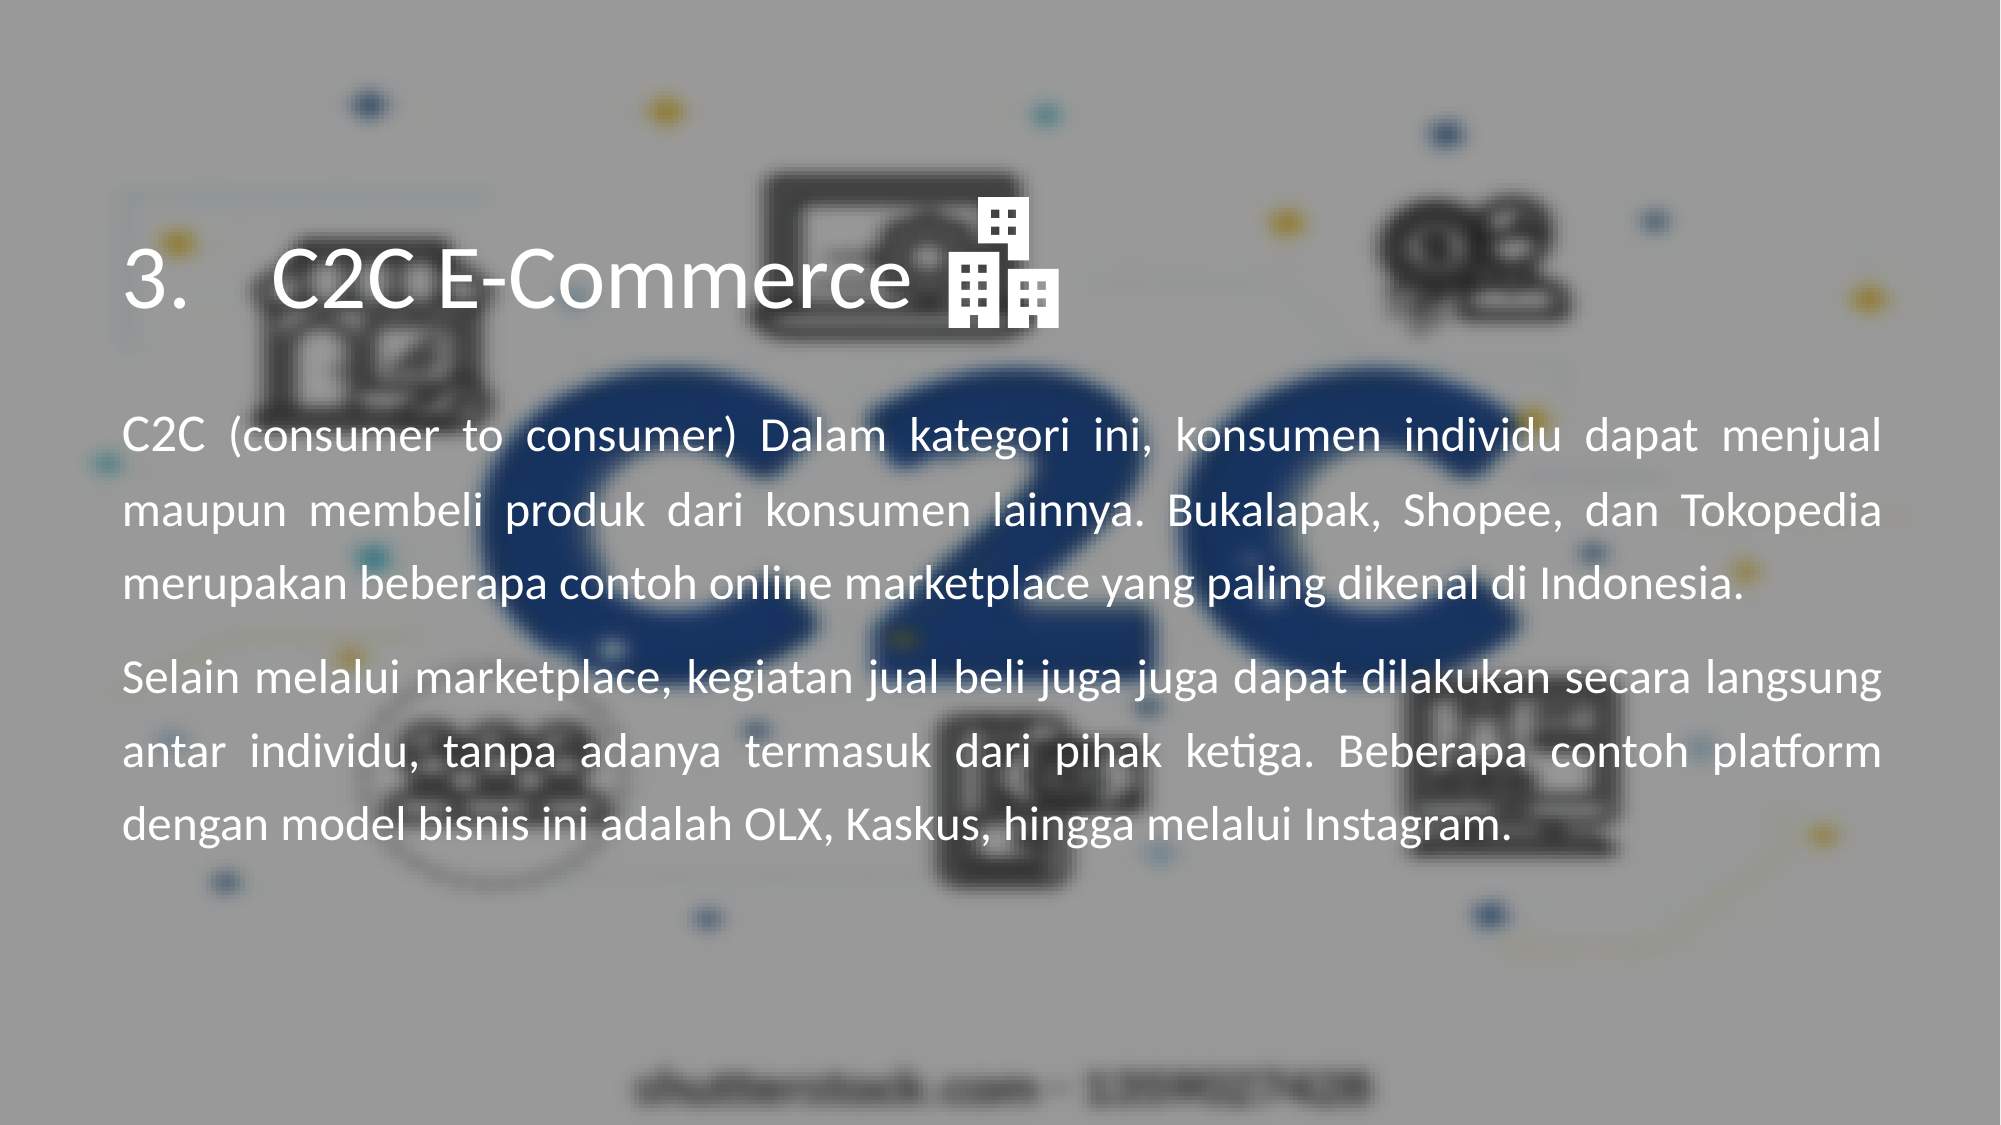

# 3.	C2C E-Commerce

C2C (consumer to consumer) Dalam kategori ini, konsumen individu dapat menjual maupun membeli produk dari konsumen lainnya. Bukalapak, Shopee, dan Tokopedia merupakan beberapa contoh online marketplace yang paling dikenal di Indonesia.
Selain melalui marketplace, kegiatan jual beli juga juga dapat dilakukan secara langsung antar individu, tanpa adanya termasuk dari pihak ketiga. Beberapa contoh platform dengan model bisnis ini adalah OLX, Kaskus, hingga melalui Instagram.